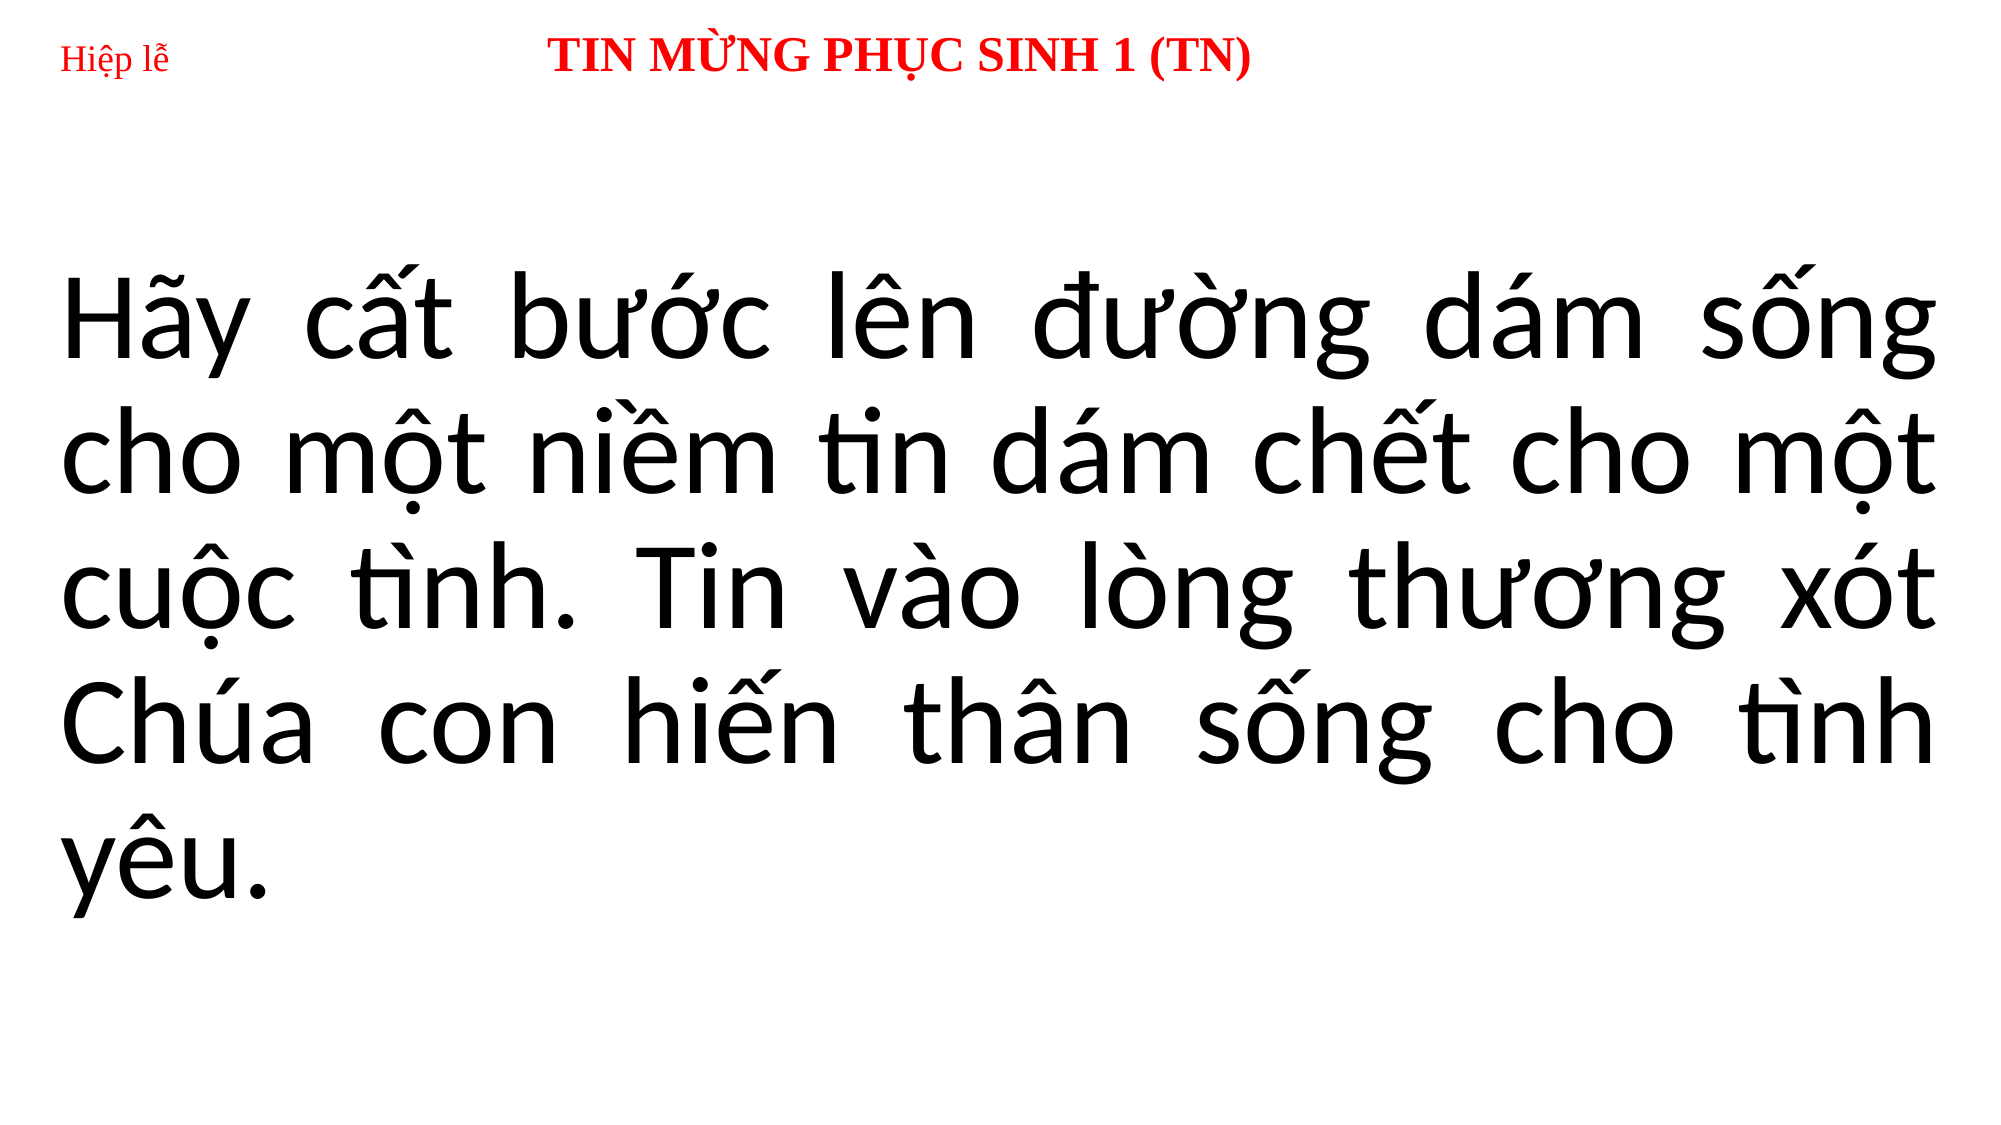

# Hiệp lễ 			    TIN MỪNG PHỤC SINH 1 (TN)
Hãy cất bước lên đường dám sống cho một niềm tin dám chết cho một cuộc tình. Tin vào lòng thương xót Chúa con hiến thân sống cho tình yêu.